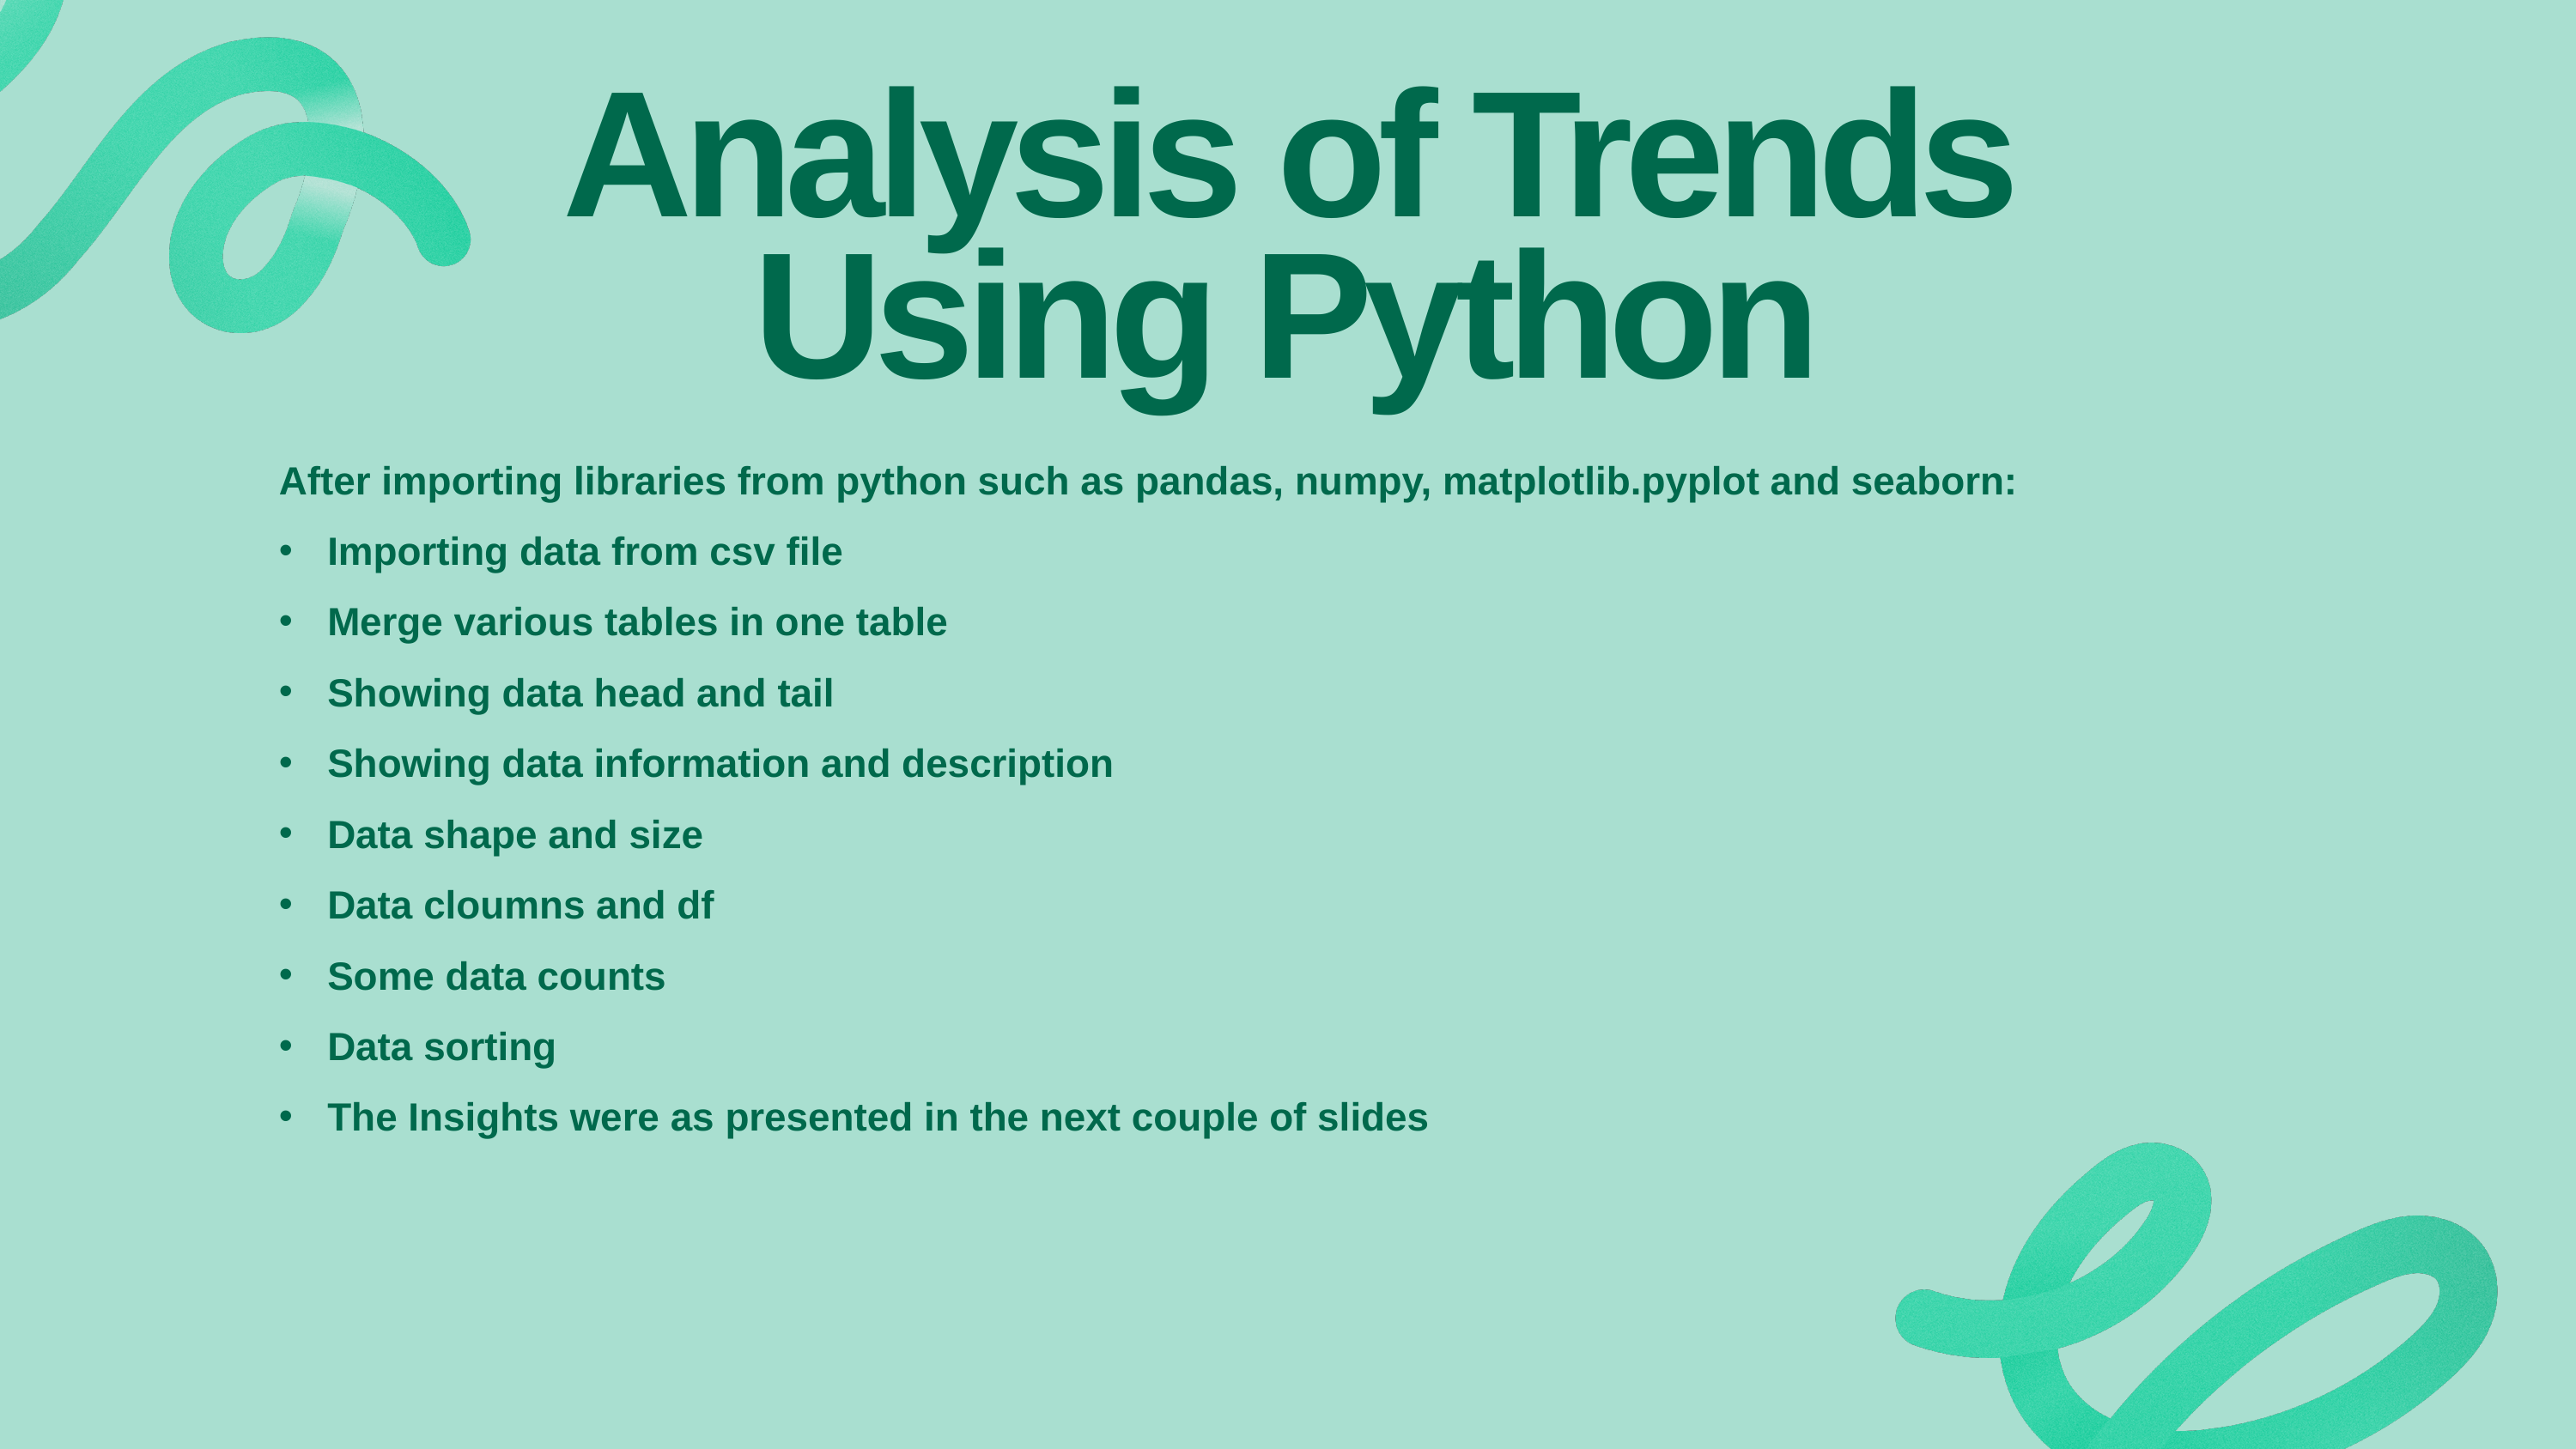

Analysis of Trends Using Python
After importing libraries from python such as pandas, numpy, matplotlib.pyplot and seaborn:
Importing data from csv file
Merge various tables in one table
Showing data head and tail
Showing data information and description
Data shape and size
Data cloumns and df
Some data counts
Data sorting
The Insights were as presented in the next couple of slides